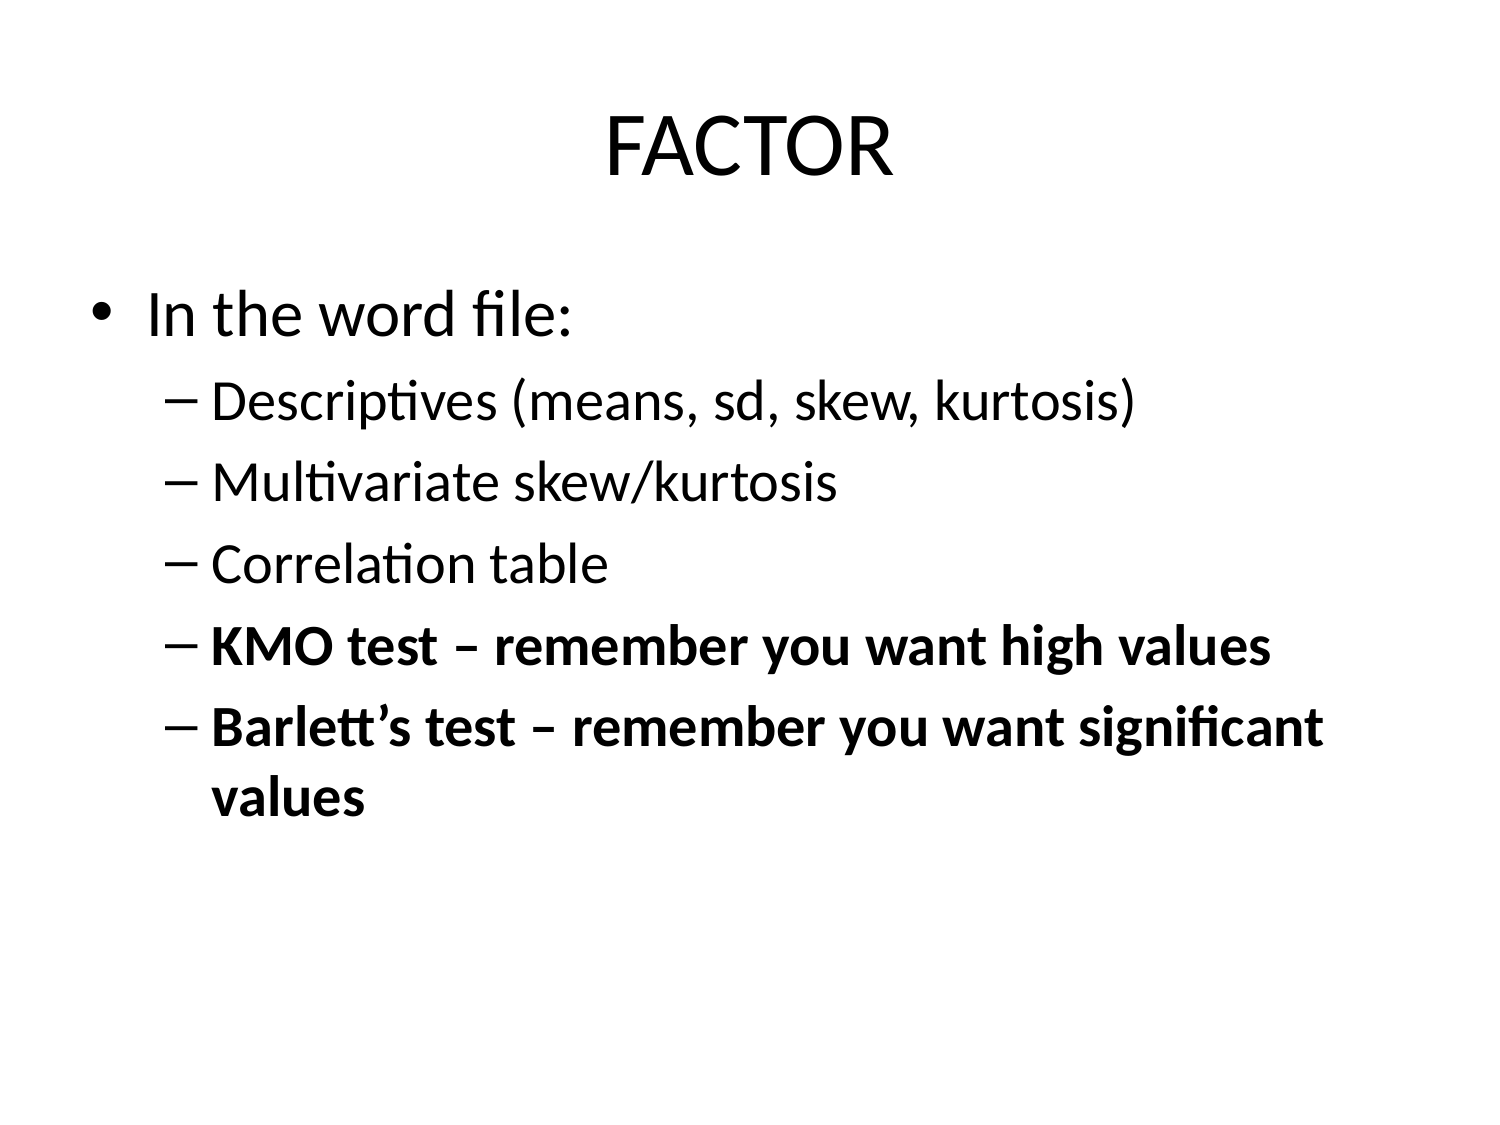

# FACTOR
In the word file:
Descriptives (means, sd, skew, kurtosis)
Multivariate skew/kurtosis
Correlation table
KMO test – remember you want high values
Barlett’s test – remember you want significant values